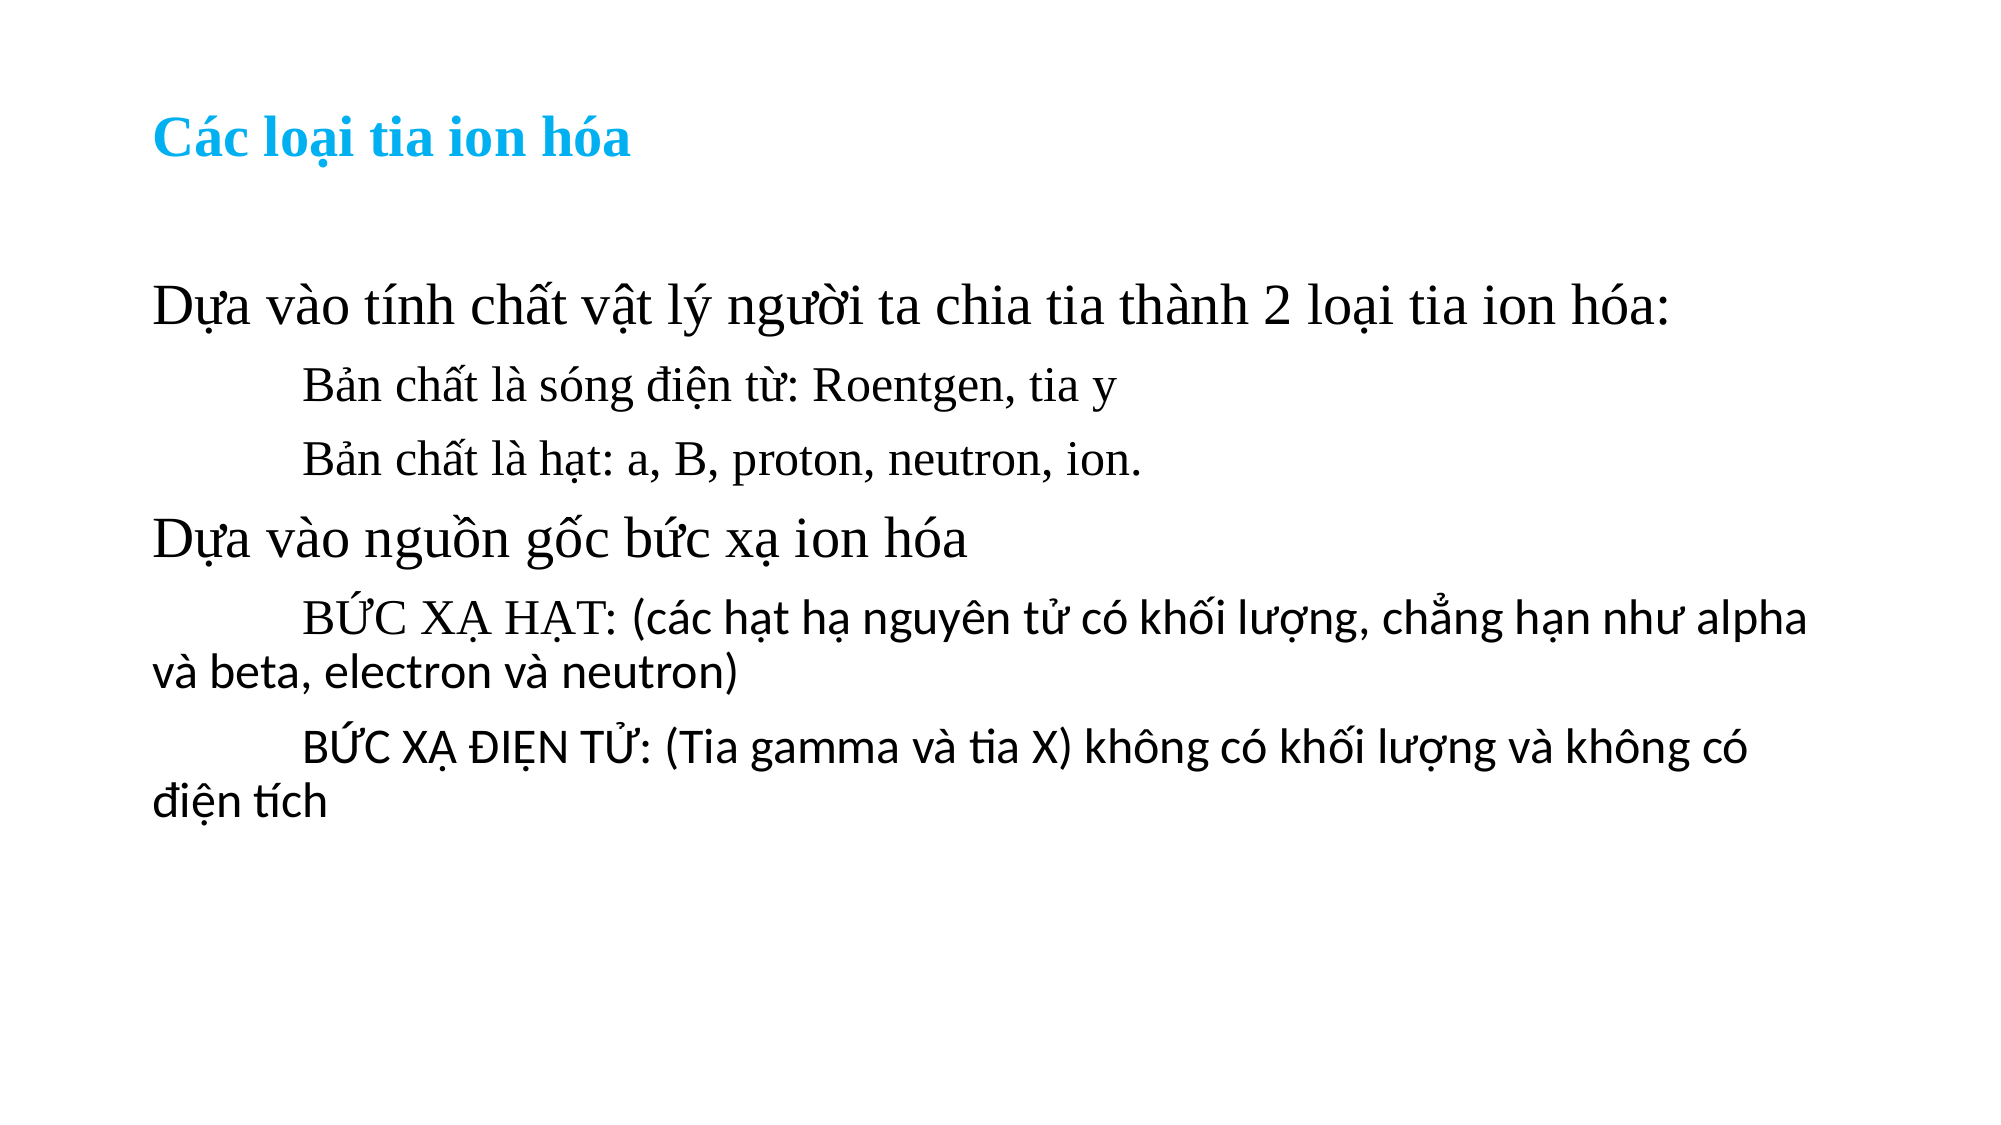

Các loại tia ion hóa

Dựa vào tính chất vật lý người ta chia tia thành 2 loại tia ion hóa:
	Bản chất là sóng điện từ: Roentgen, tia y
	Bản chất là hạt: a, B, proton, neutron, ion.
Dựa vào nguồn gốc bức xạ ion hóa
	BỨC XẠ HẠT: (các hạt hạ nguyên tử có khối lượng, chẳng hạn như alpha và beta, electron và neutron)
	BỨC XẠ ĐIỆN TỬ: (Tia gamma và tia X) không có khối lượng và không có điện tích